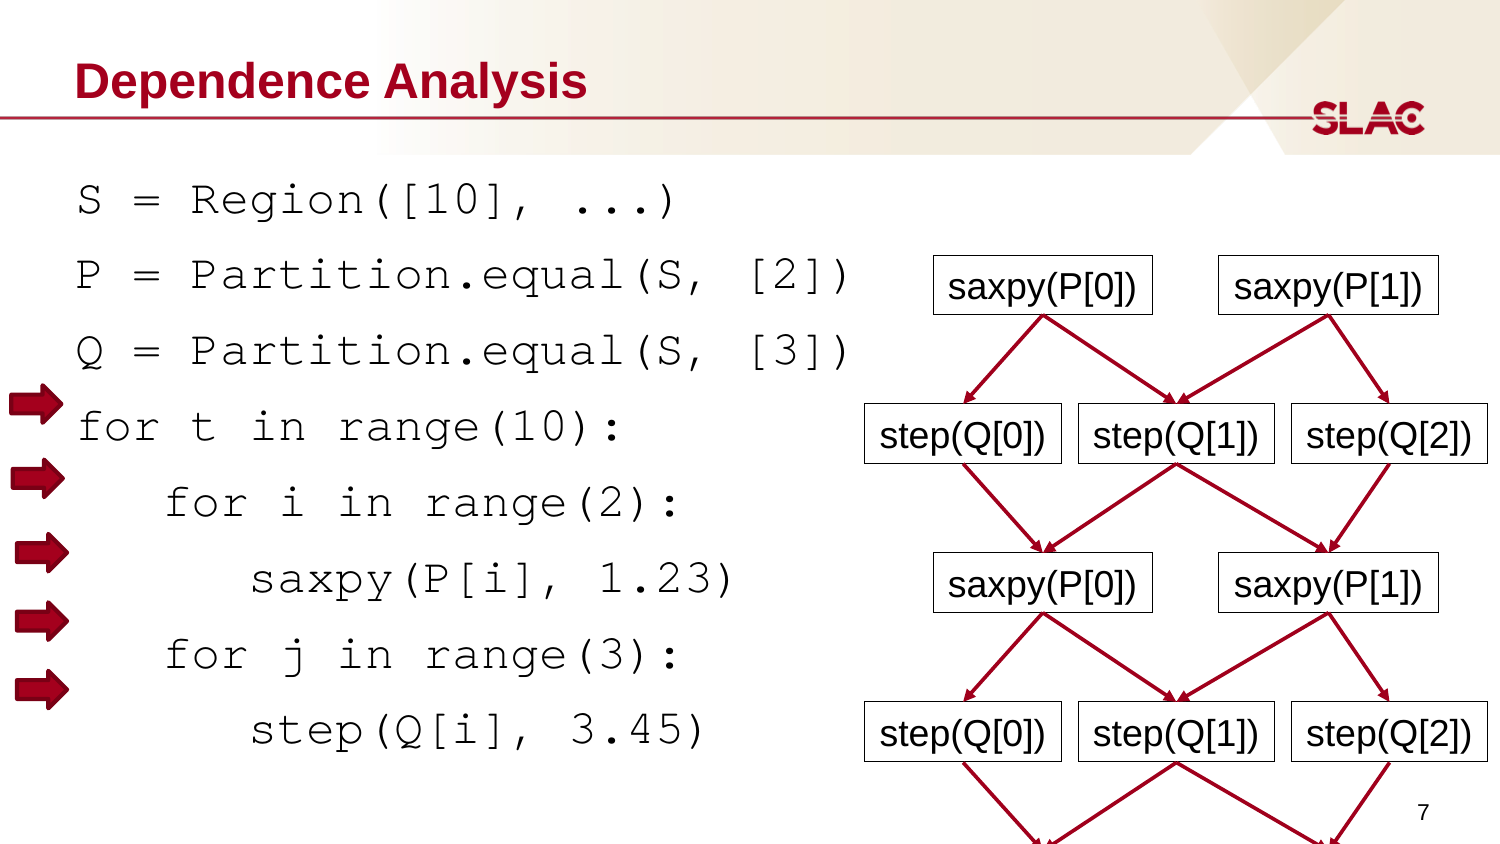

# Dependence Analysis
S = Region([10], ...)
P = Partition.equal(S, [2])
Q = Partition.equal(S, [3])
for t in range(10):
   for i in range(2):
      saxpy(P[i], 1.23)
   for j in range(3):
      step(Q[i], 3.45)
saxpy(P[0])
saxpy(P[1])

step(Q[0])
step(Q[1])
step(Q[2])

saxpy(P[0])
saxpy(P[1])

step(Q[0])
step(Q[1])
step(Q[2])
7